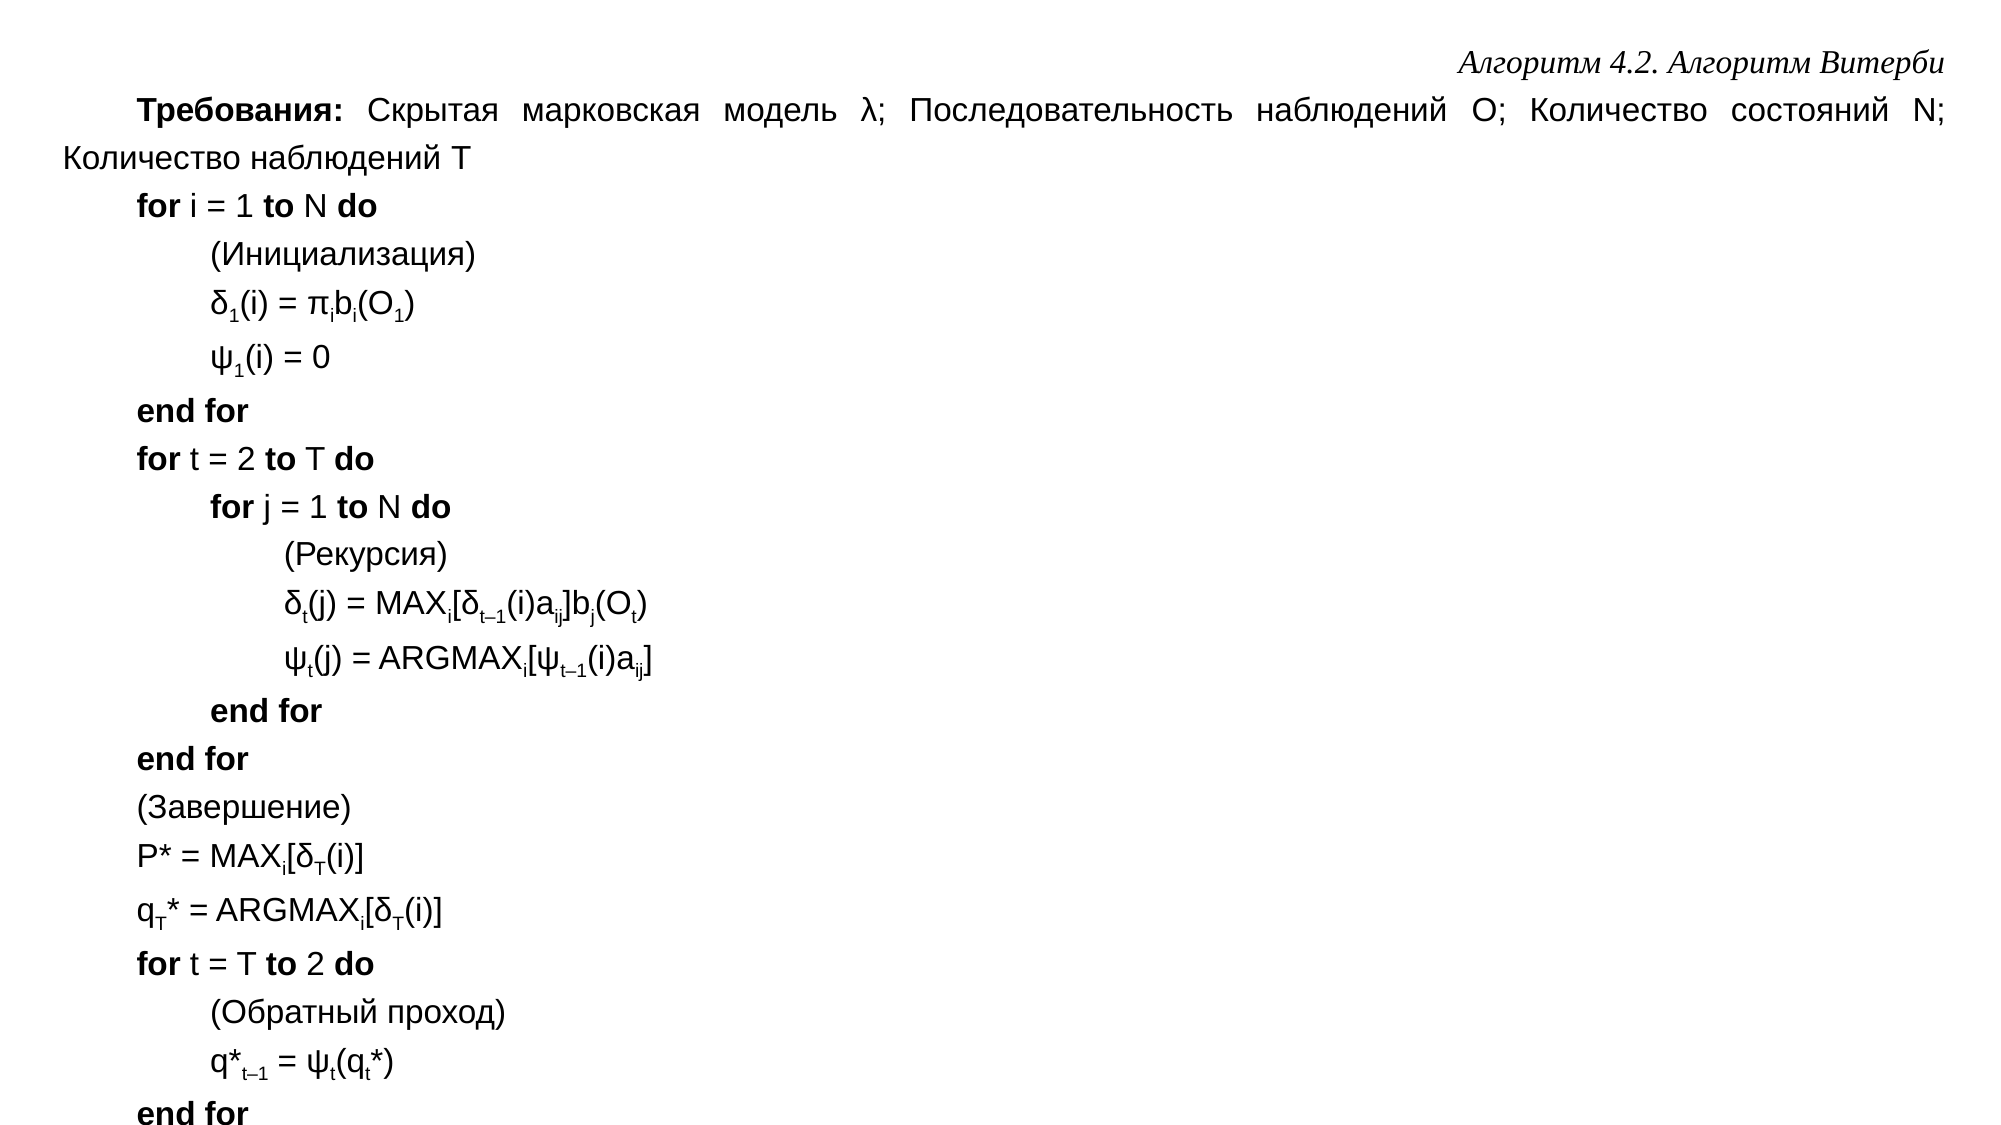

Алгоритм 4.2. Алгоритм Витерби
Требования: Скрытая марковская модель λ; Последовательность наблюдений O; Количество состояний N; Количество наблюдений T
for i = 1 to N do
(Инициализация)
δ1(i) = πibi(O1)
ψ1(i) = 0
end for
for t = 2 to T do
for j = 1 to N do
(Рекурсия)
δt(j) = MAXi[δt–1(i)aij]bj(Ot)
ψt(j) = ARGMAXi[ψt–1(i)aij]
end for
end for
(Завершение)
P* = MAXi[δT(i)]
qT* = ARGMAXi[δT(i)]
for t = T to 2 do
(Обратный проход)
q*t–1 = ψt(qt*)
end for